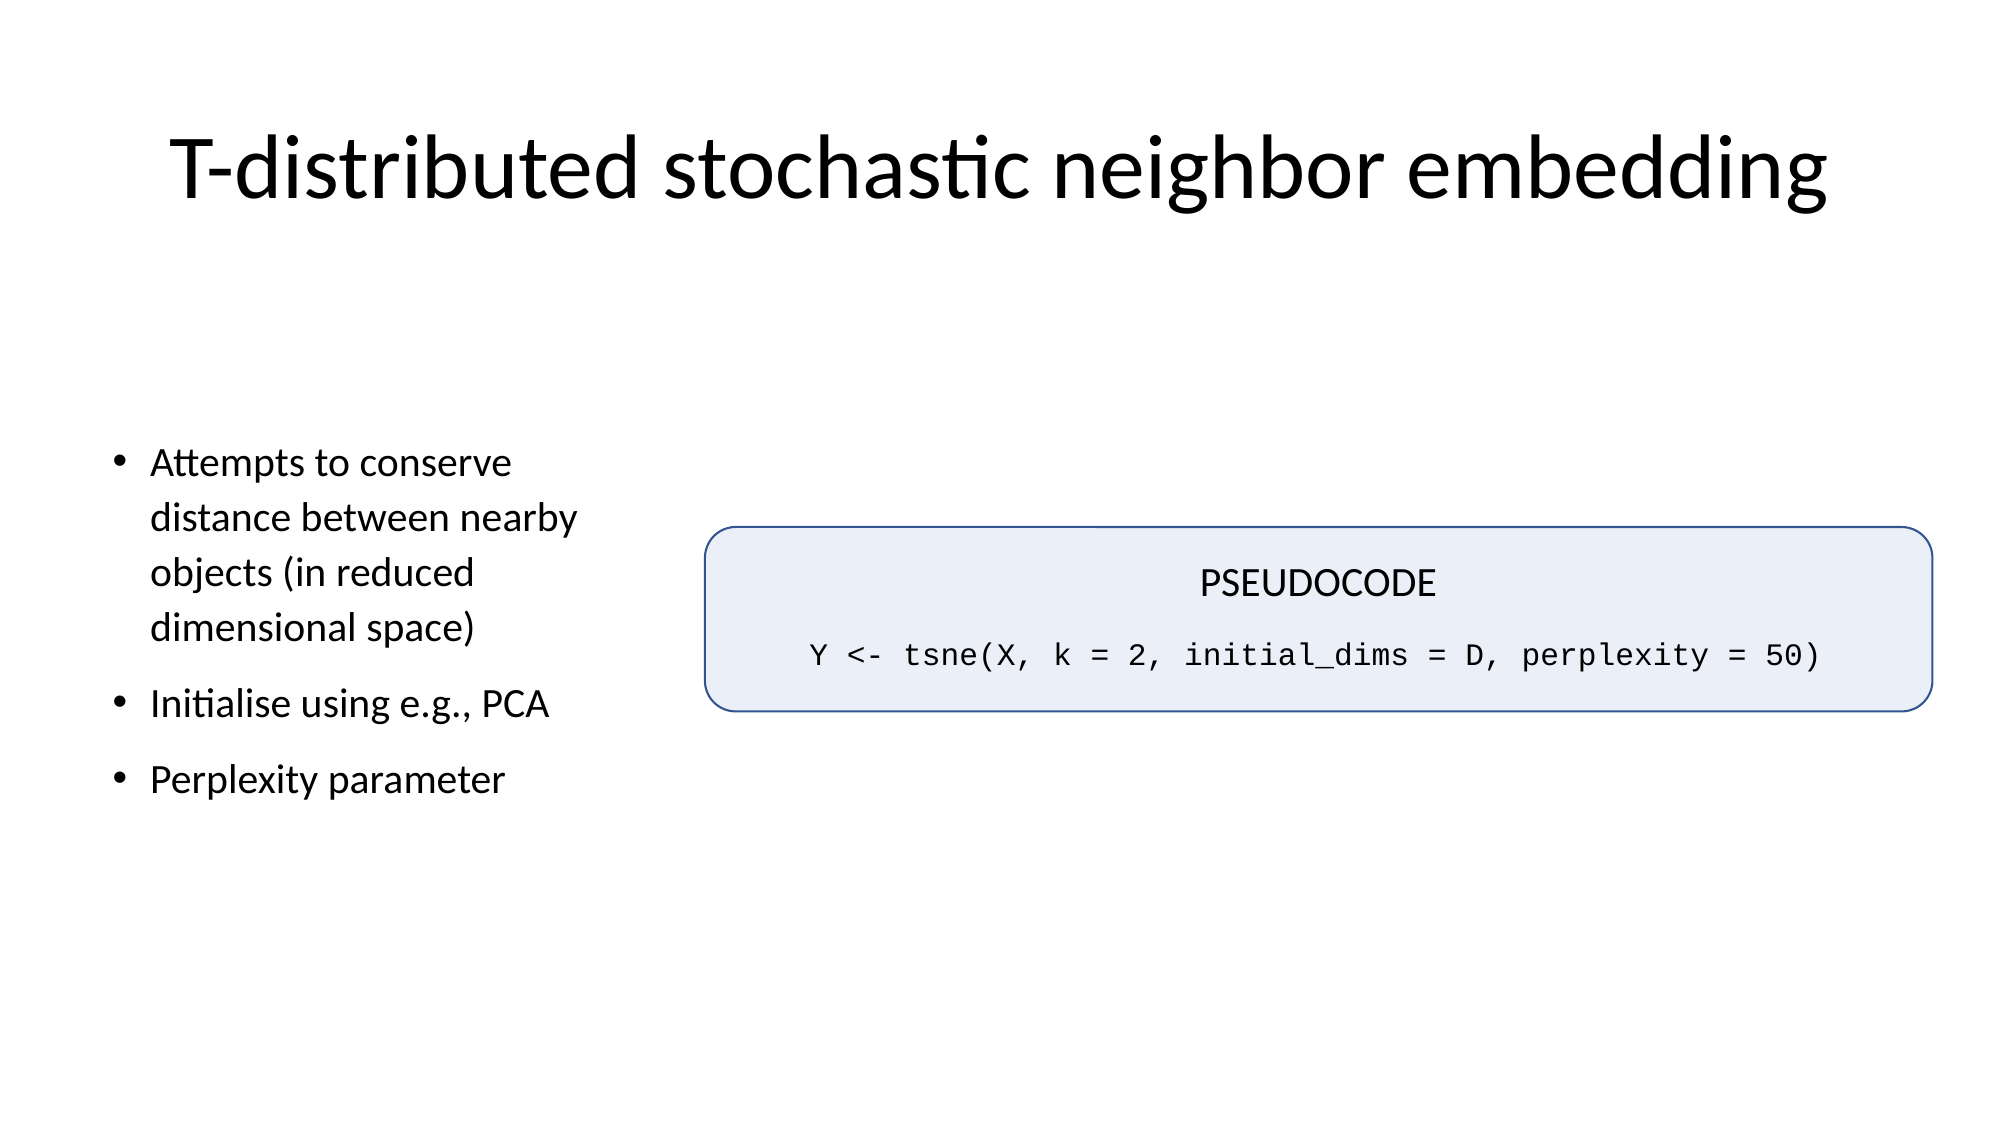

# T-distributed stochastic neighbor embedding
Attempts to conserve distance between nearby objects (in reduced dimensional space)
Initialise using e.g., PCA
Perplexity parameter

PSEUDOCODE
Y <- tsne(X, k = 2, initial_dims = D, perplexity = 50)